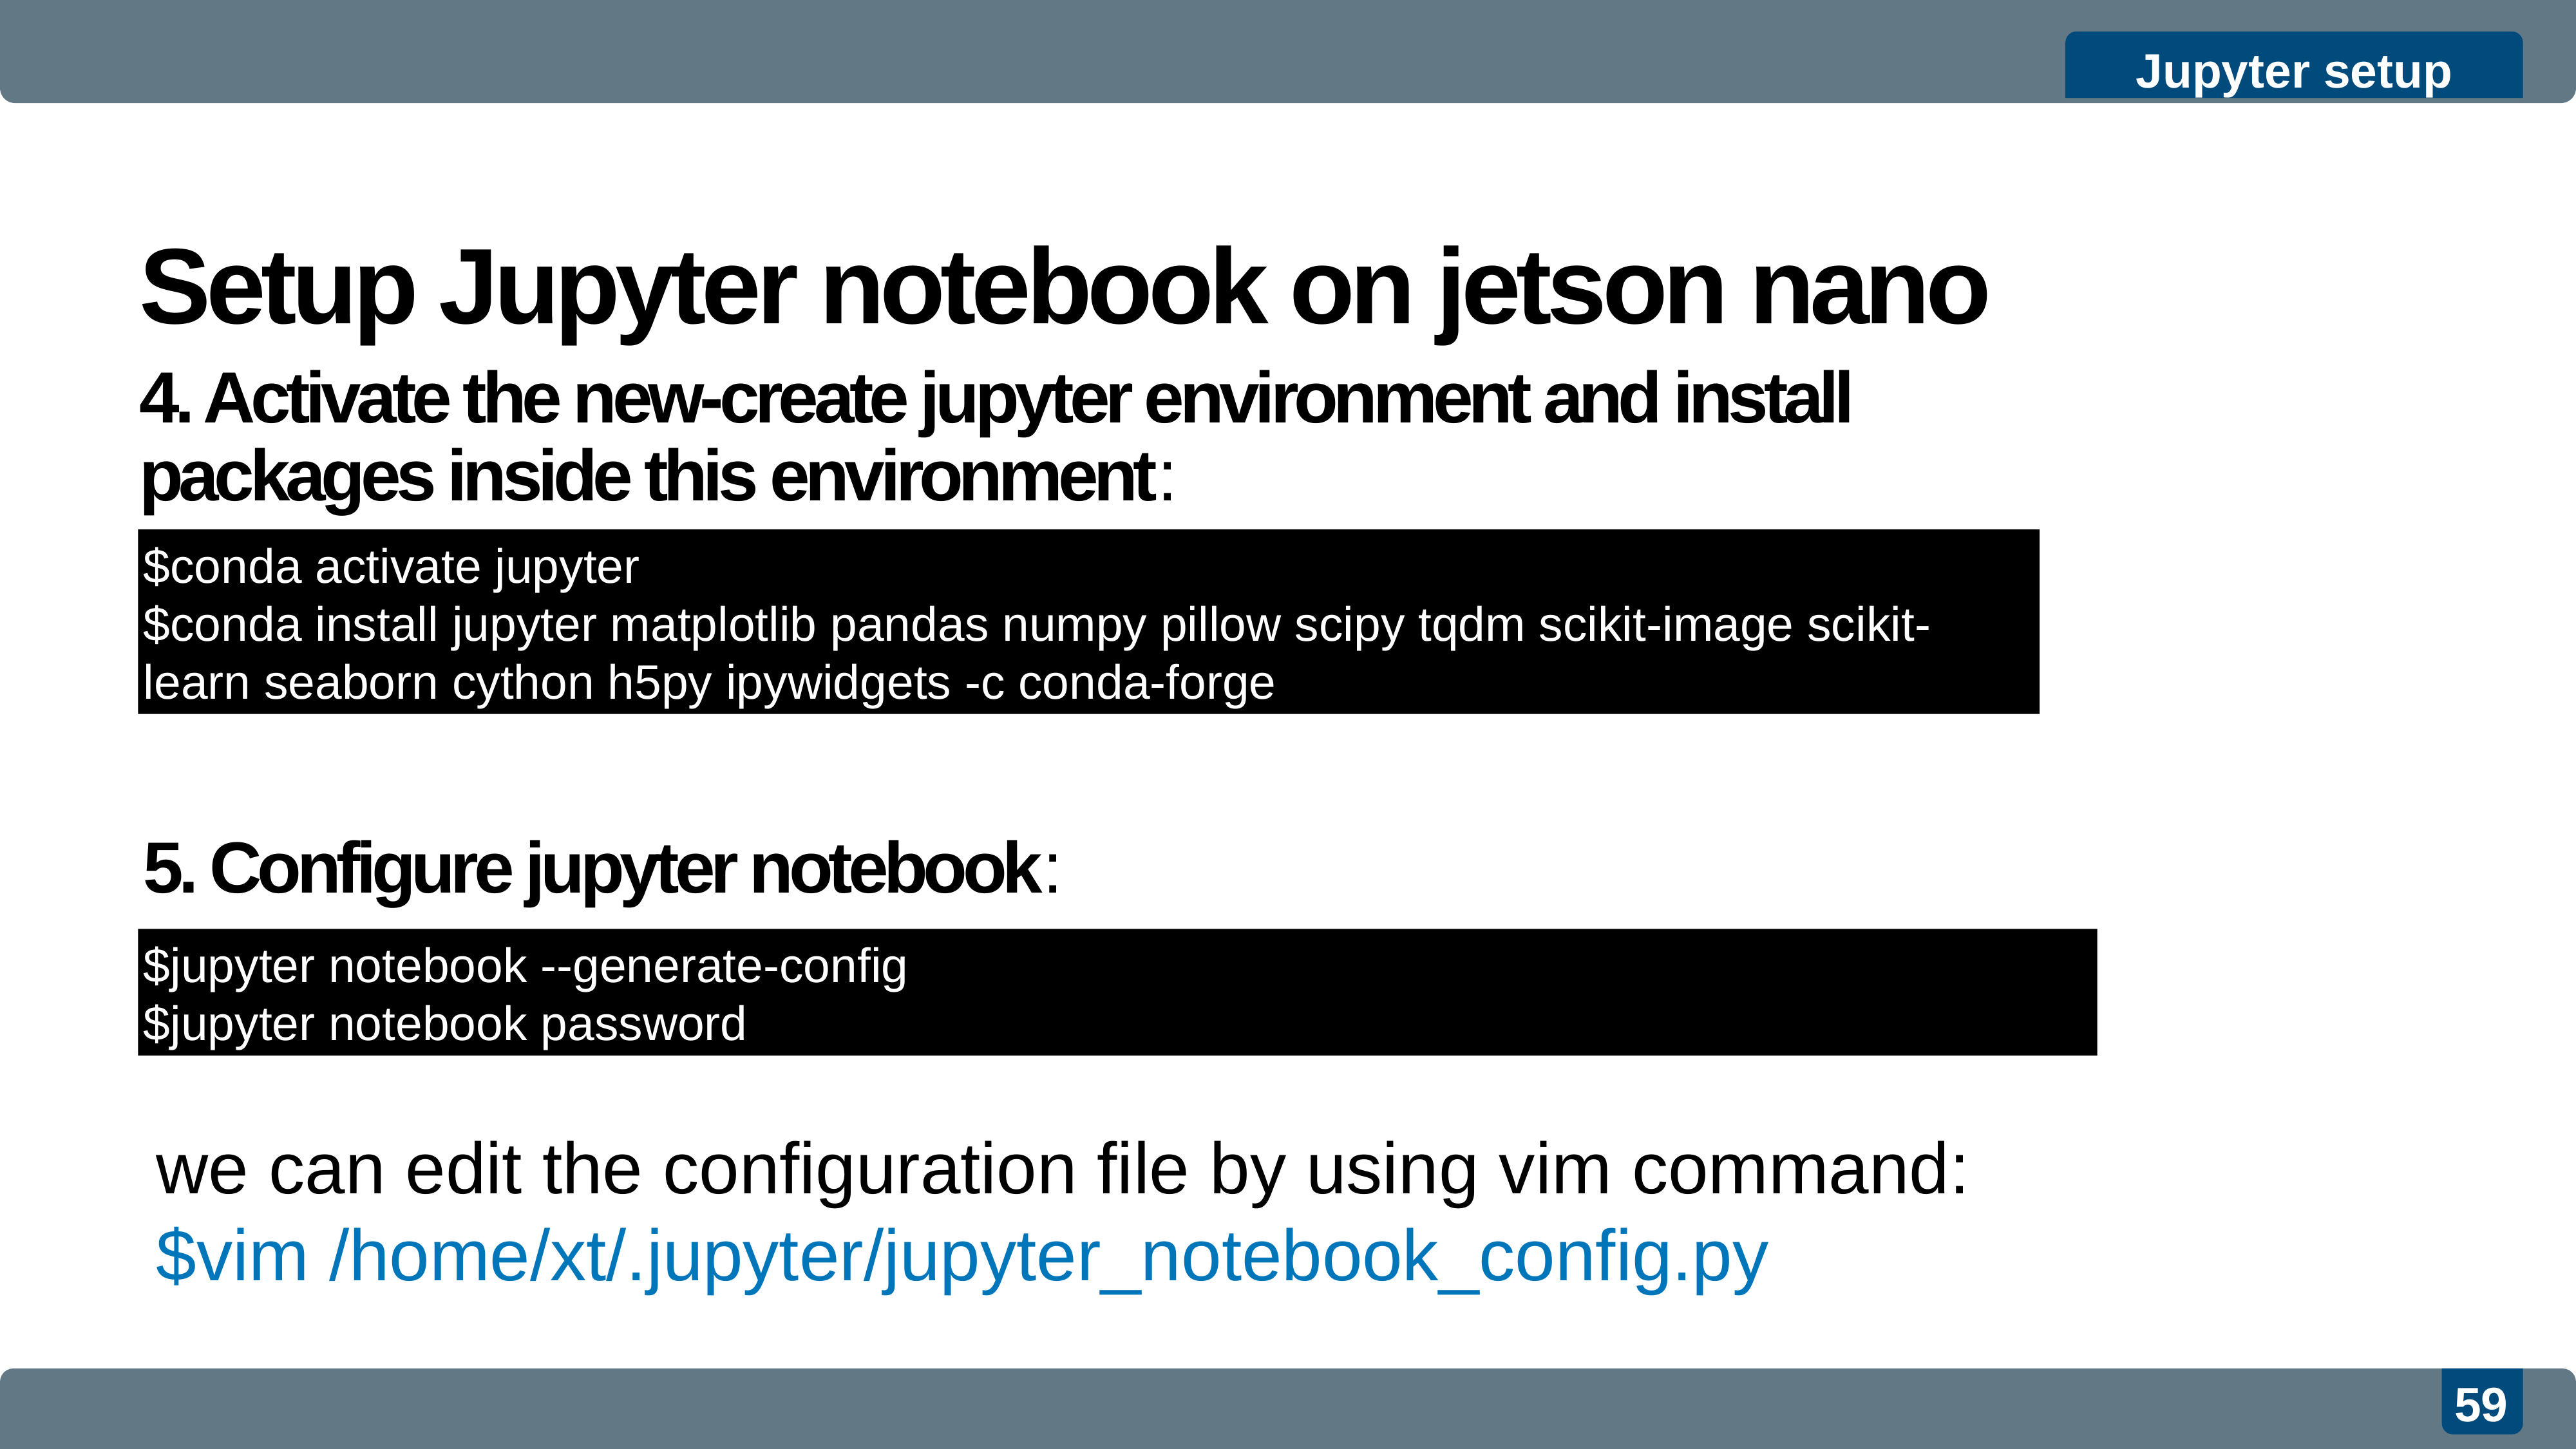

Jupyter setup
Setup Jupyter notebook on jetson nano
4. Activate the new-create jupyter environment and install packages inside this environment:

$conda activate jupyter
$conda install jupyter matplotlib pandas numpy pillow scipy tqdm scikit-image scikit-learn seaborn cython h5py ipywidgets -c conda-forge
5. Configure jupyter notebook:

$jupyter notebook --generate-config
$jupyter notebook password
we can edit the configuration file by using vim command:
$vim /home/xt/.jupyter/jupyter_notebook_config.py
59